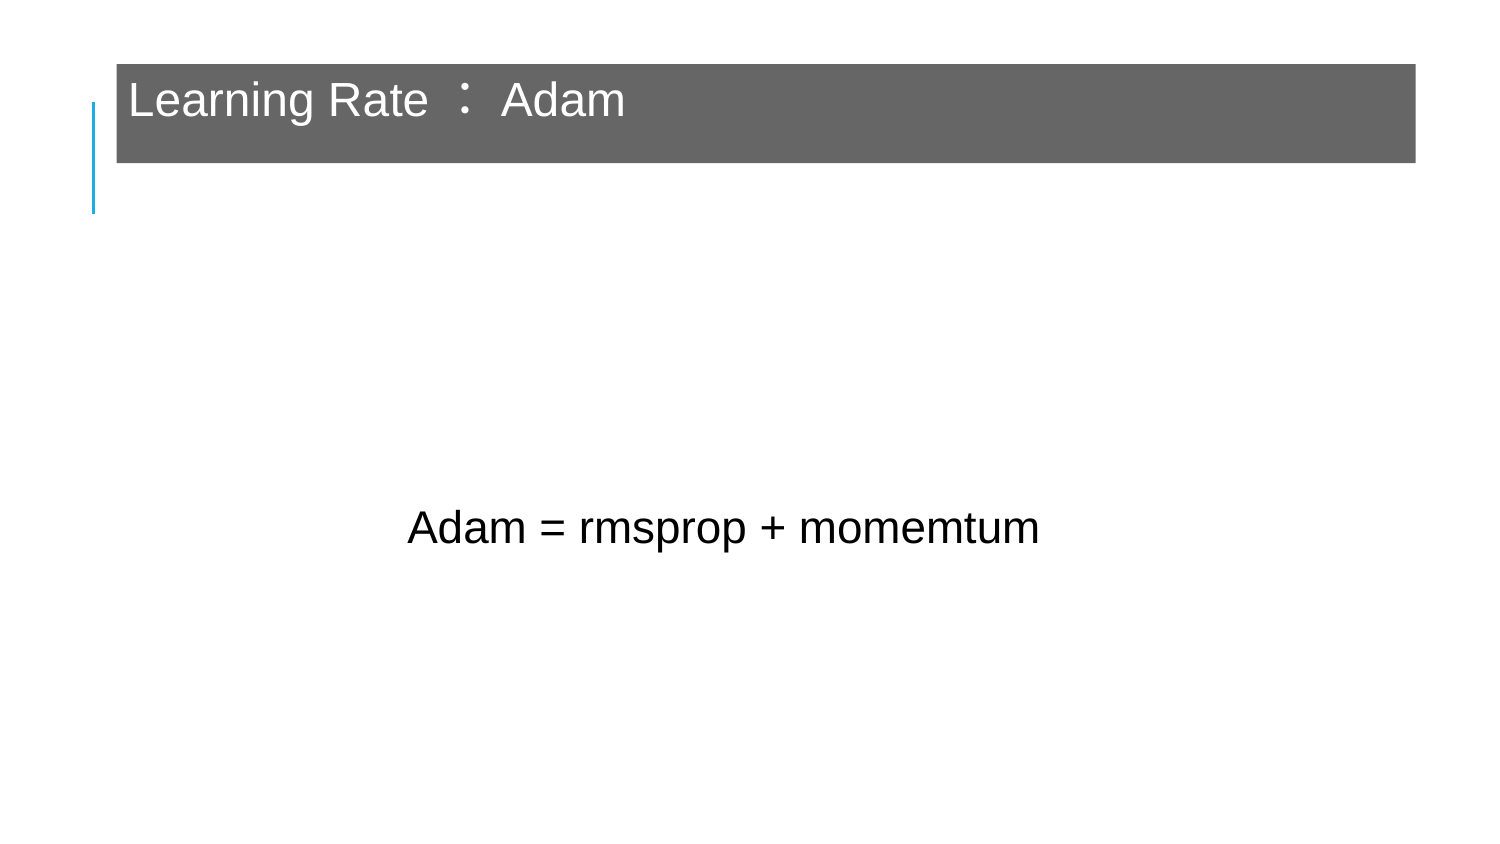

Learning Rate：Adam
Adam = rmsprop + momemtum